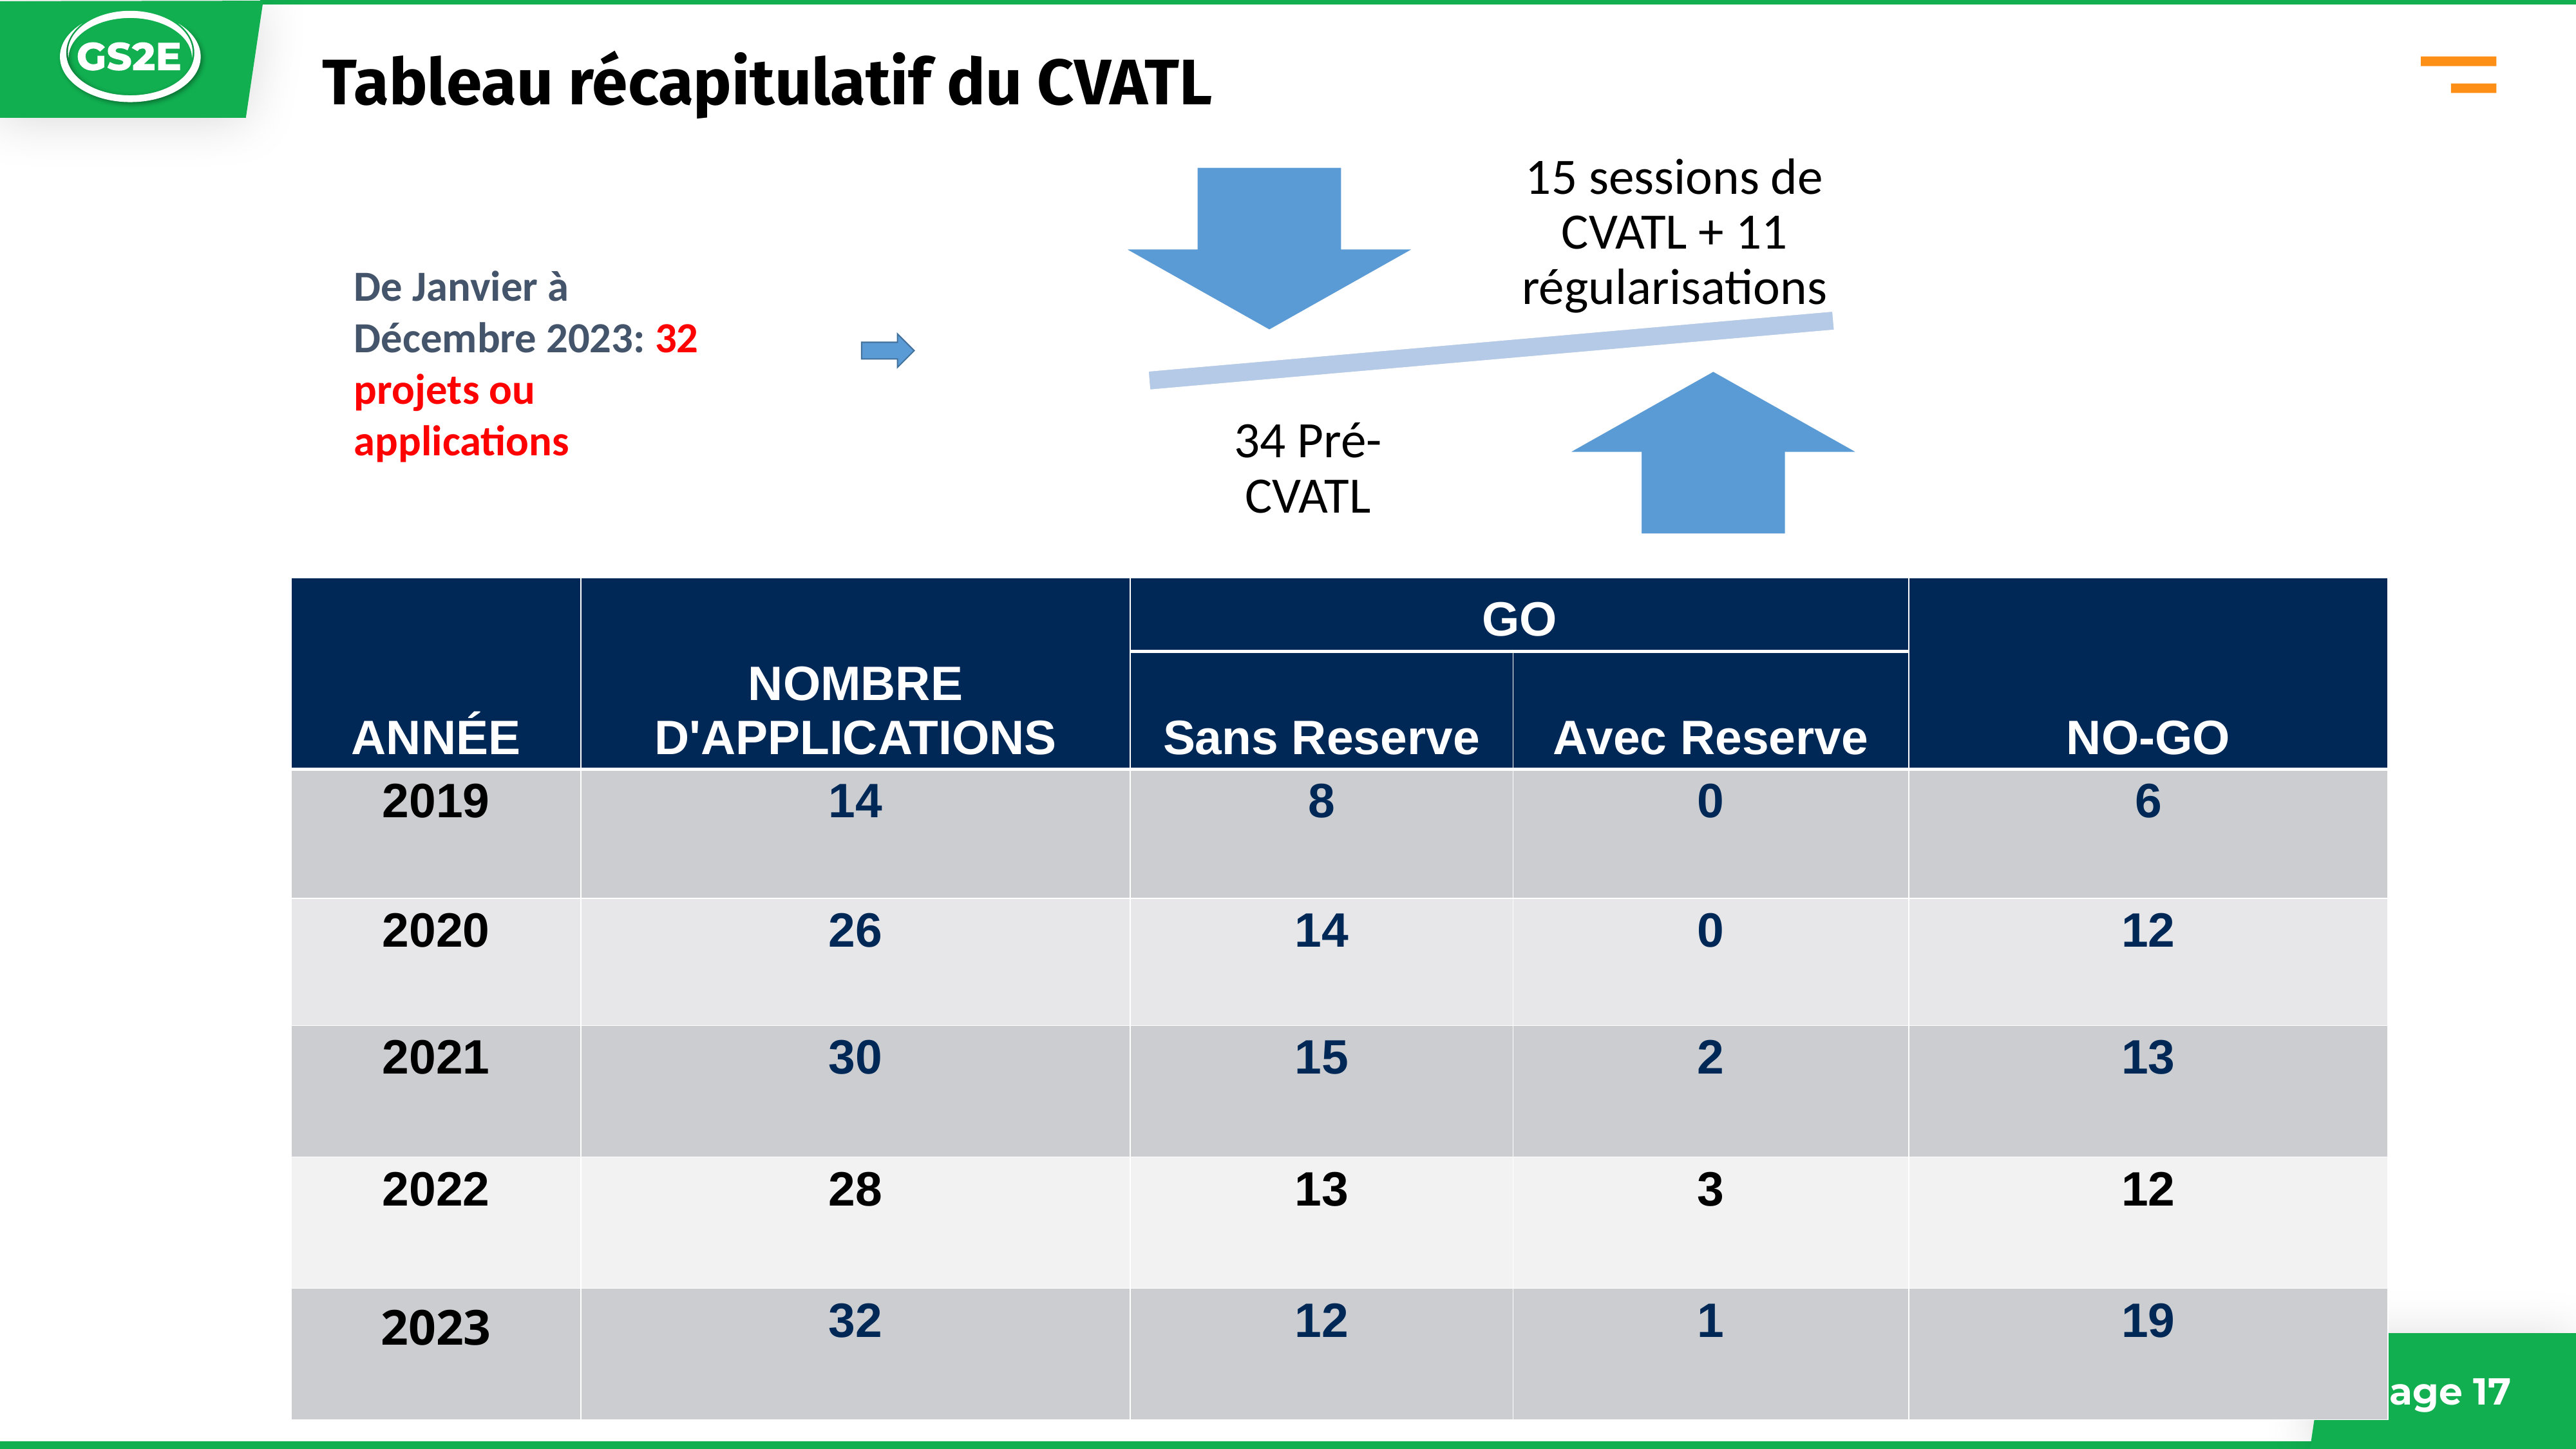

Tableau récapitulatif du CVATL
15 sessions de CVATL + 11 régularisations
34 Pré-CVATL
De Janvier à Décembre 2023: 32 projets ou applications

| ANNÉE | NOMBRE D'APPLICATIONS | GO |  | NO-GO |
| --- | --- | --- | --- | --- |
|  |  | Sans Reserve | Avec Reserve |  |
| 2019 | 14 | 8 | 0 | 6 |
| 2020 | 26 | 14 | 0 | 12 |
| 2021 | 30 | 15 | 2 | 13 |
| 2022 | 28 | 13 | 3 | 12 |
| 2023 | 32 | 12 | 1 | 19 |